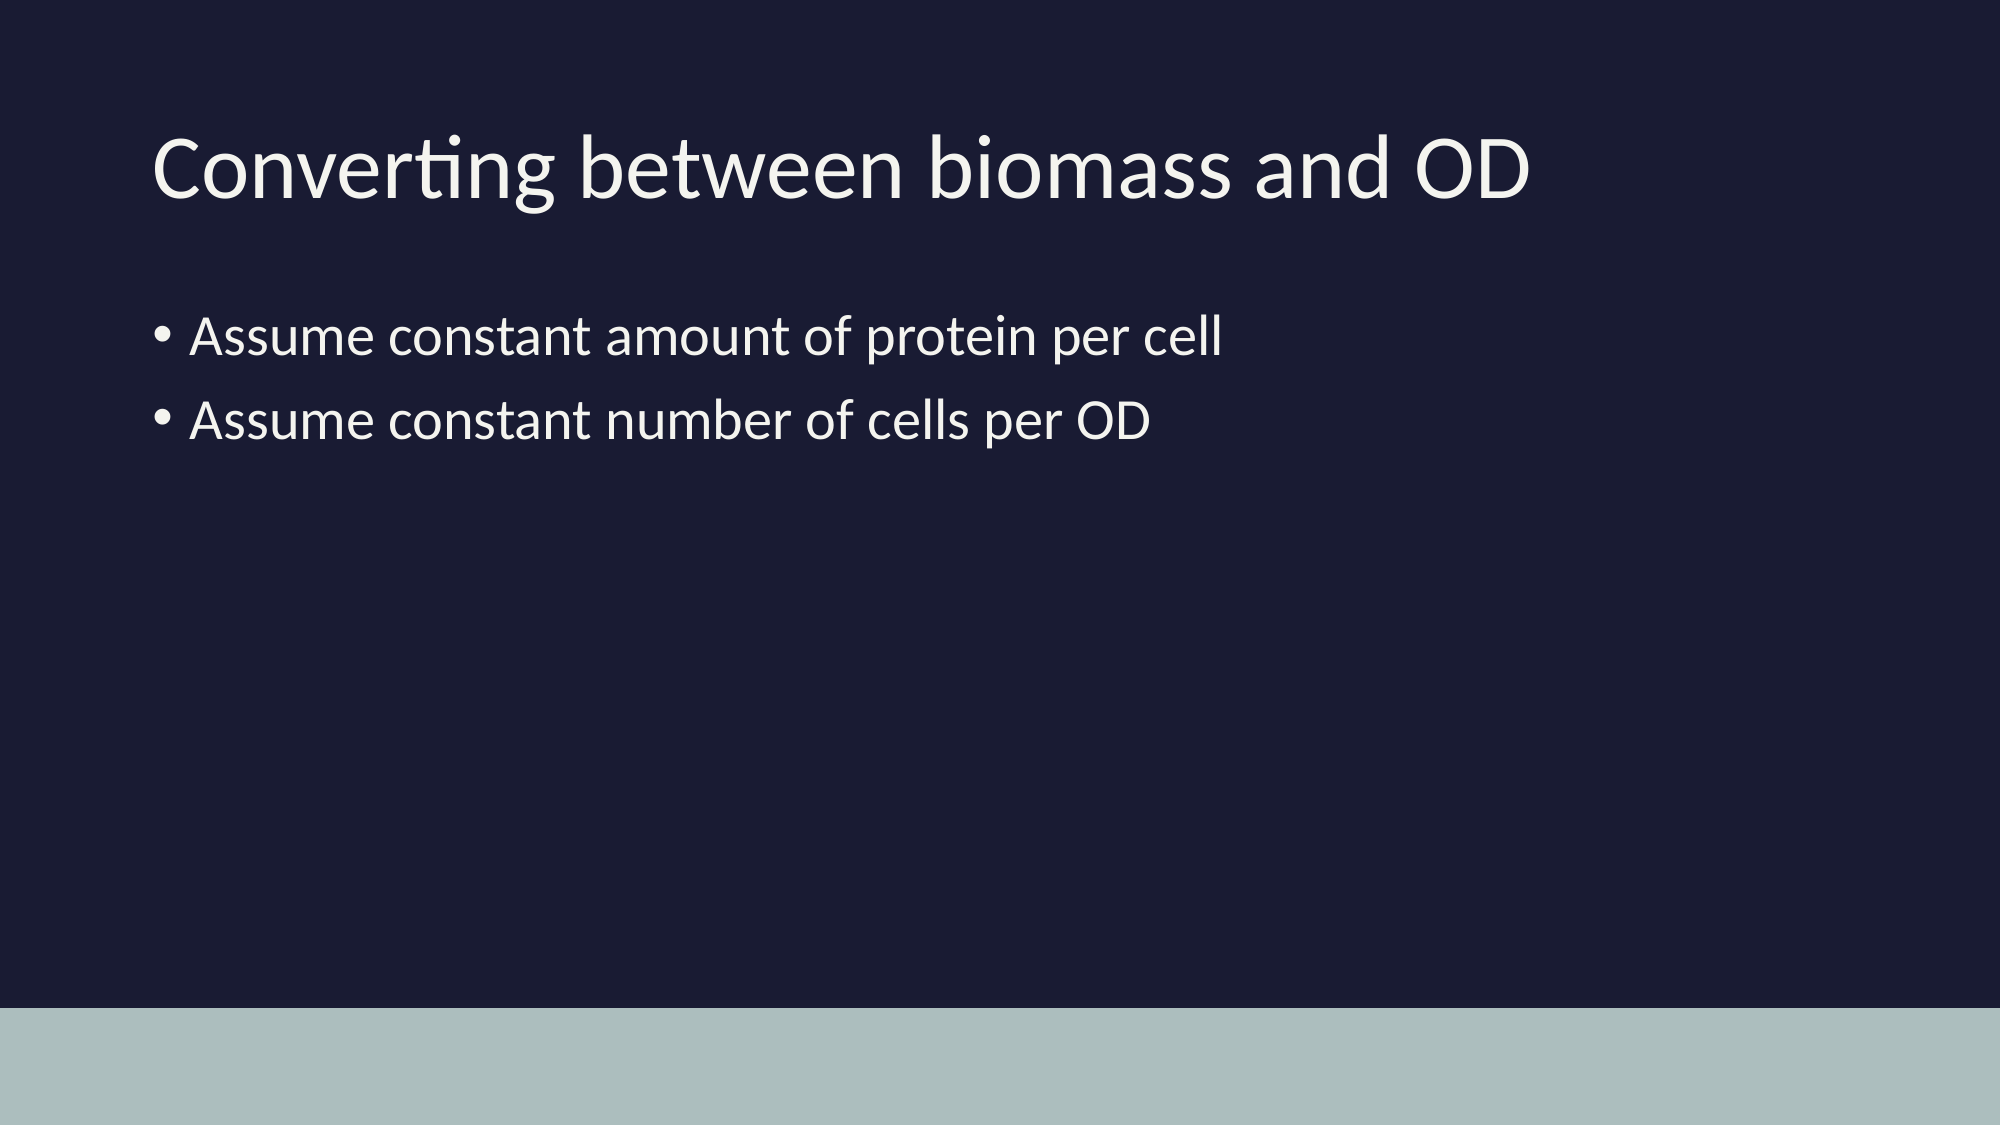

# Converting between biomass and OD
Assume constant amount of protein per cell
Assume constant number of cells per OD